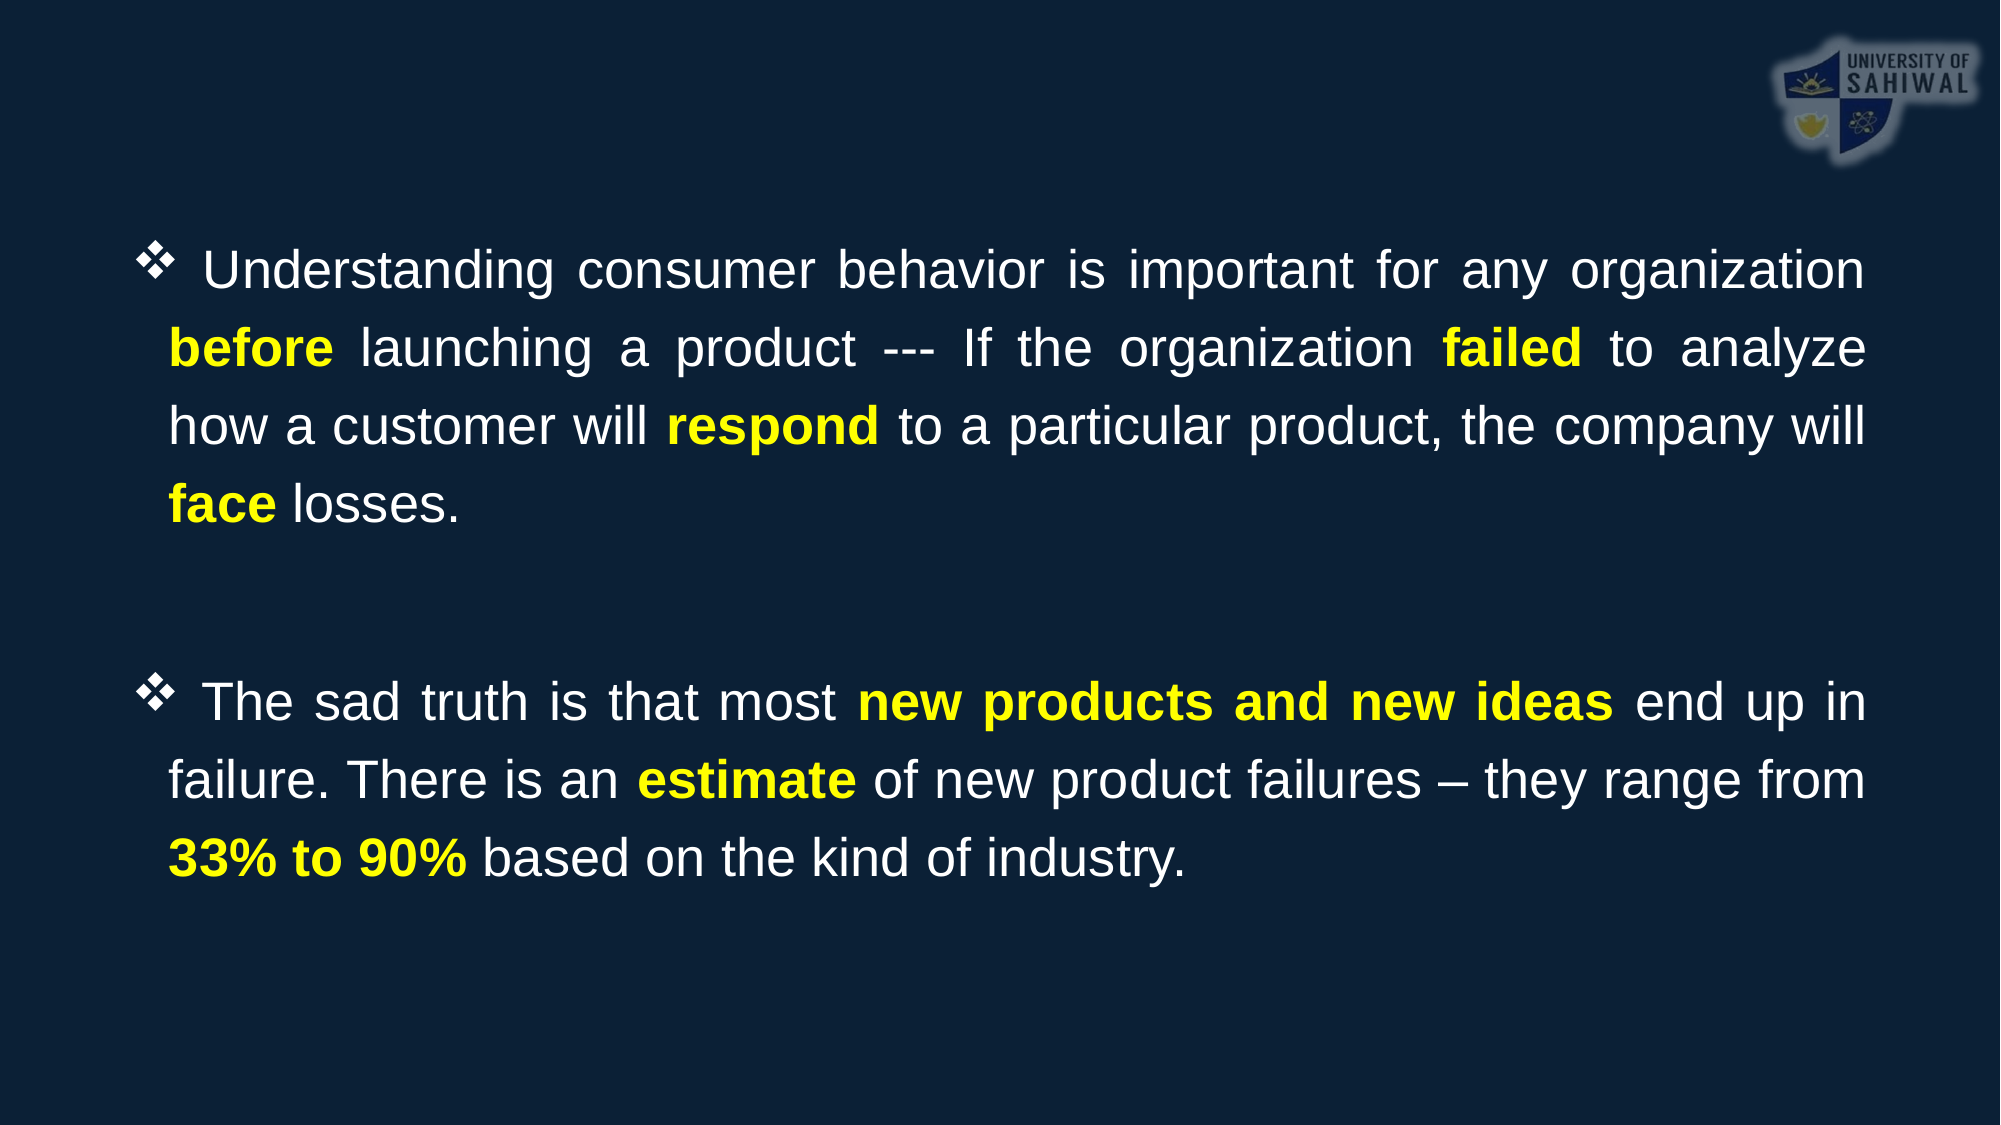

Understanding consumer behavior is important for any organization before launching a product --- If the organization failed to analyze how a customer will respond to a particular product, the company will face losses.

 The sad truth is that most new products and new ideas end up in failure. There is an estimate of new product failures – they range from 33% to 90% based on the kind of industry.